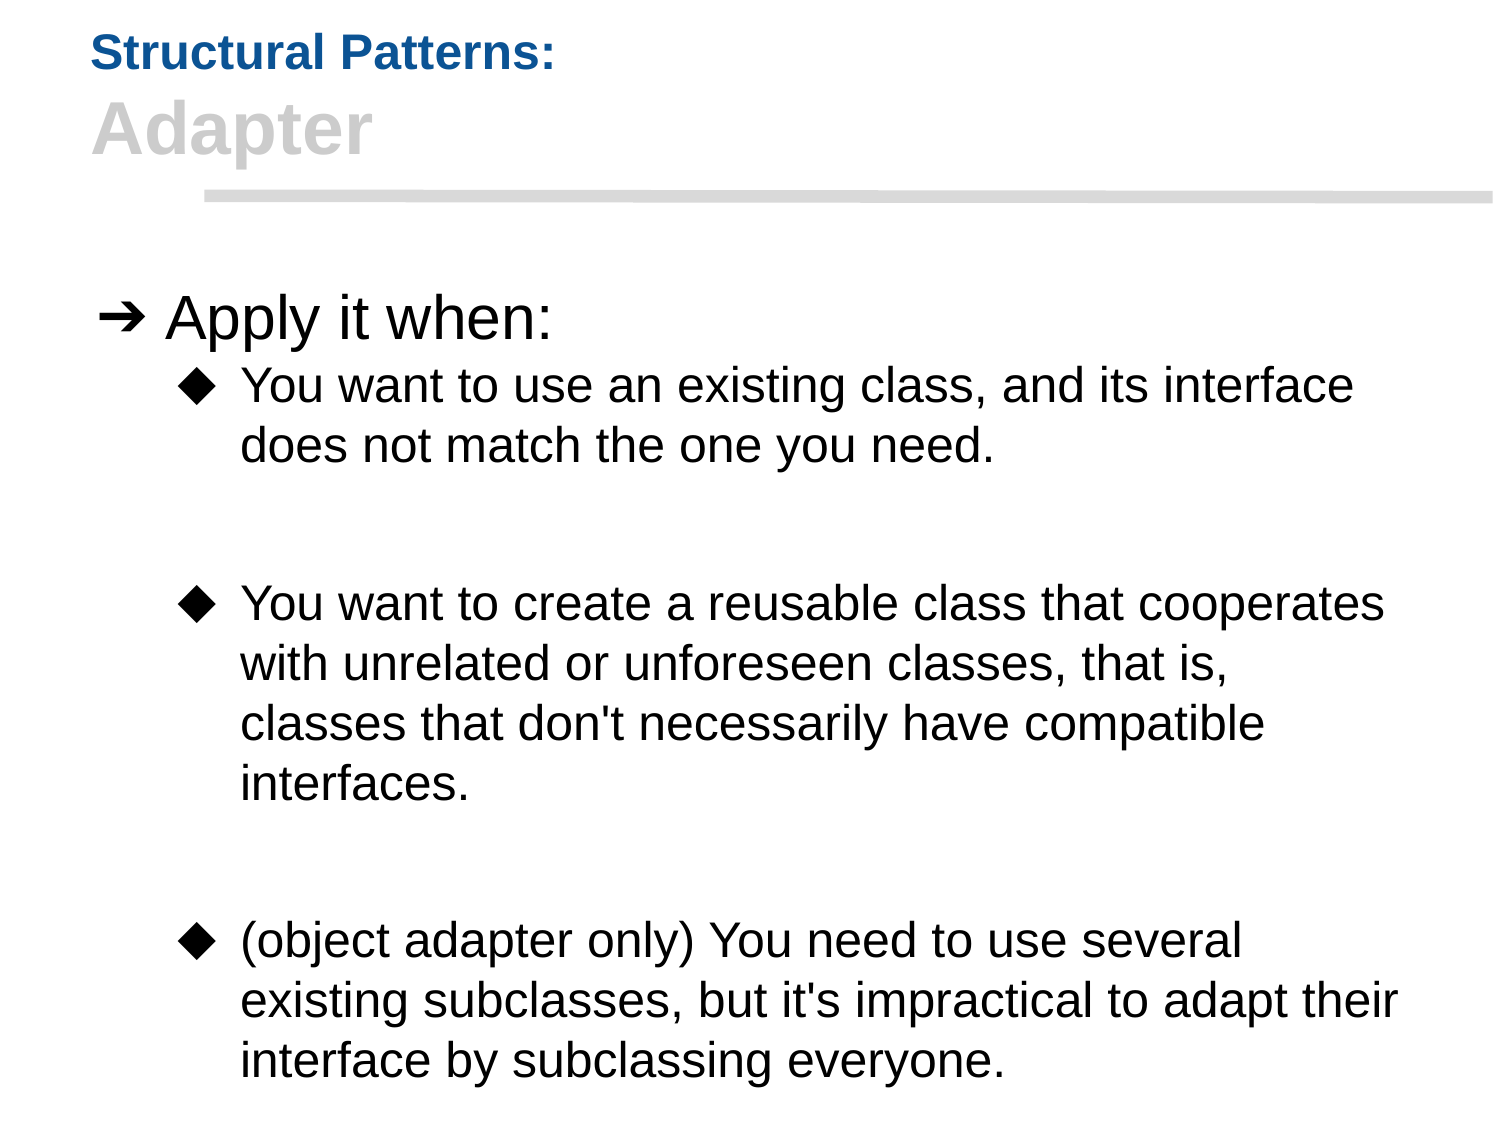

# Structural Patterns: Adapter
Apply it when:
You want to use an existing class, and its interface does not match the one you need.

You want to create a reusable class that cooperates with unrelated or unforeseen classes, that is, classes that don't necessarily have compatible interfaces.

(object adapter only) You need to use several existing subclasses, but it's impractical to adapt their interface by subclassing everyone.